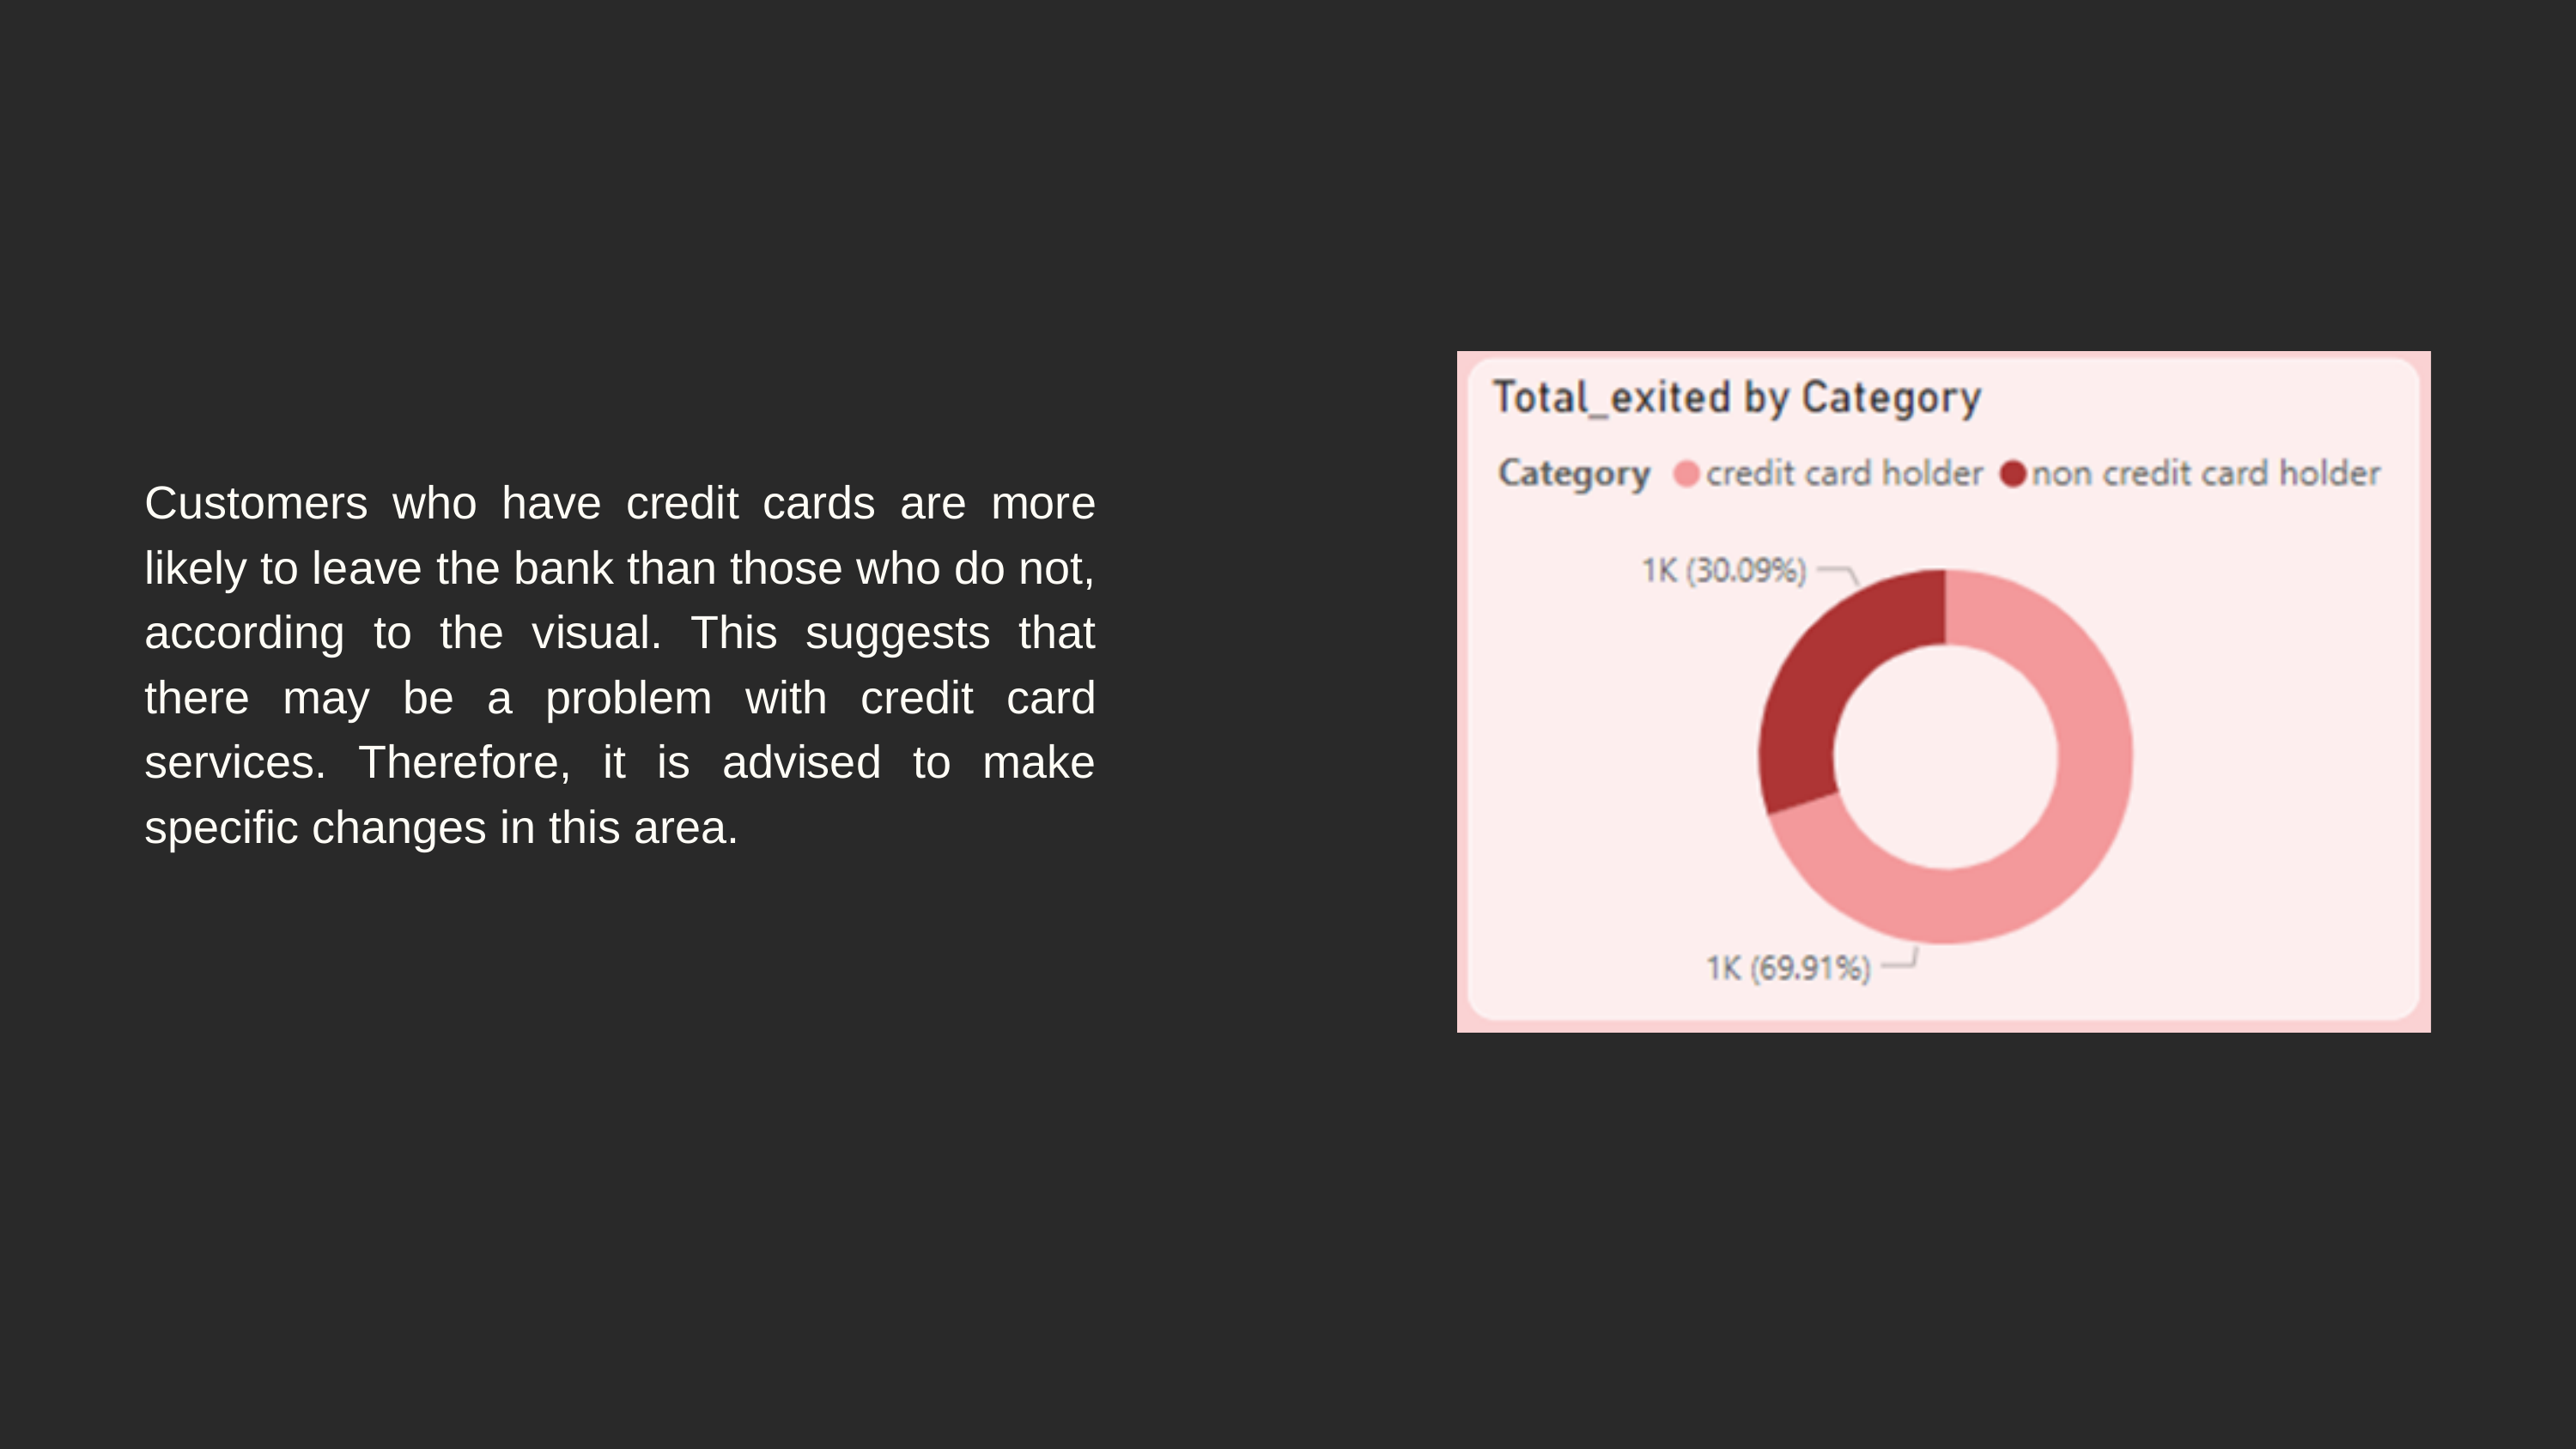

Customers who have credit cards are more likely to leave the bank than those who do not, according to the visual. This suggests that there may be a problem with credit card services. Therefore, it is advised to make specific changes in this area.